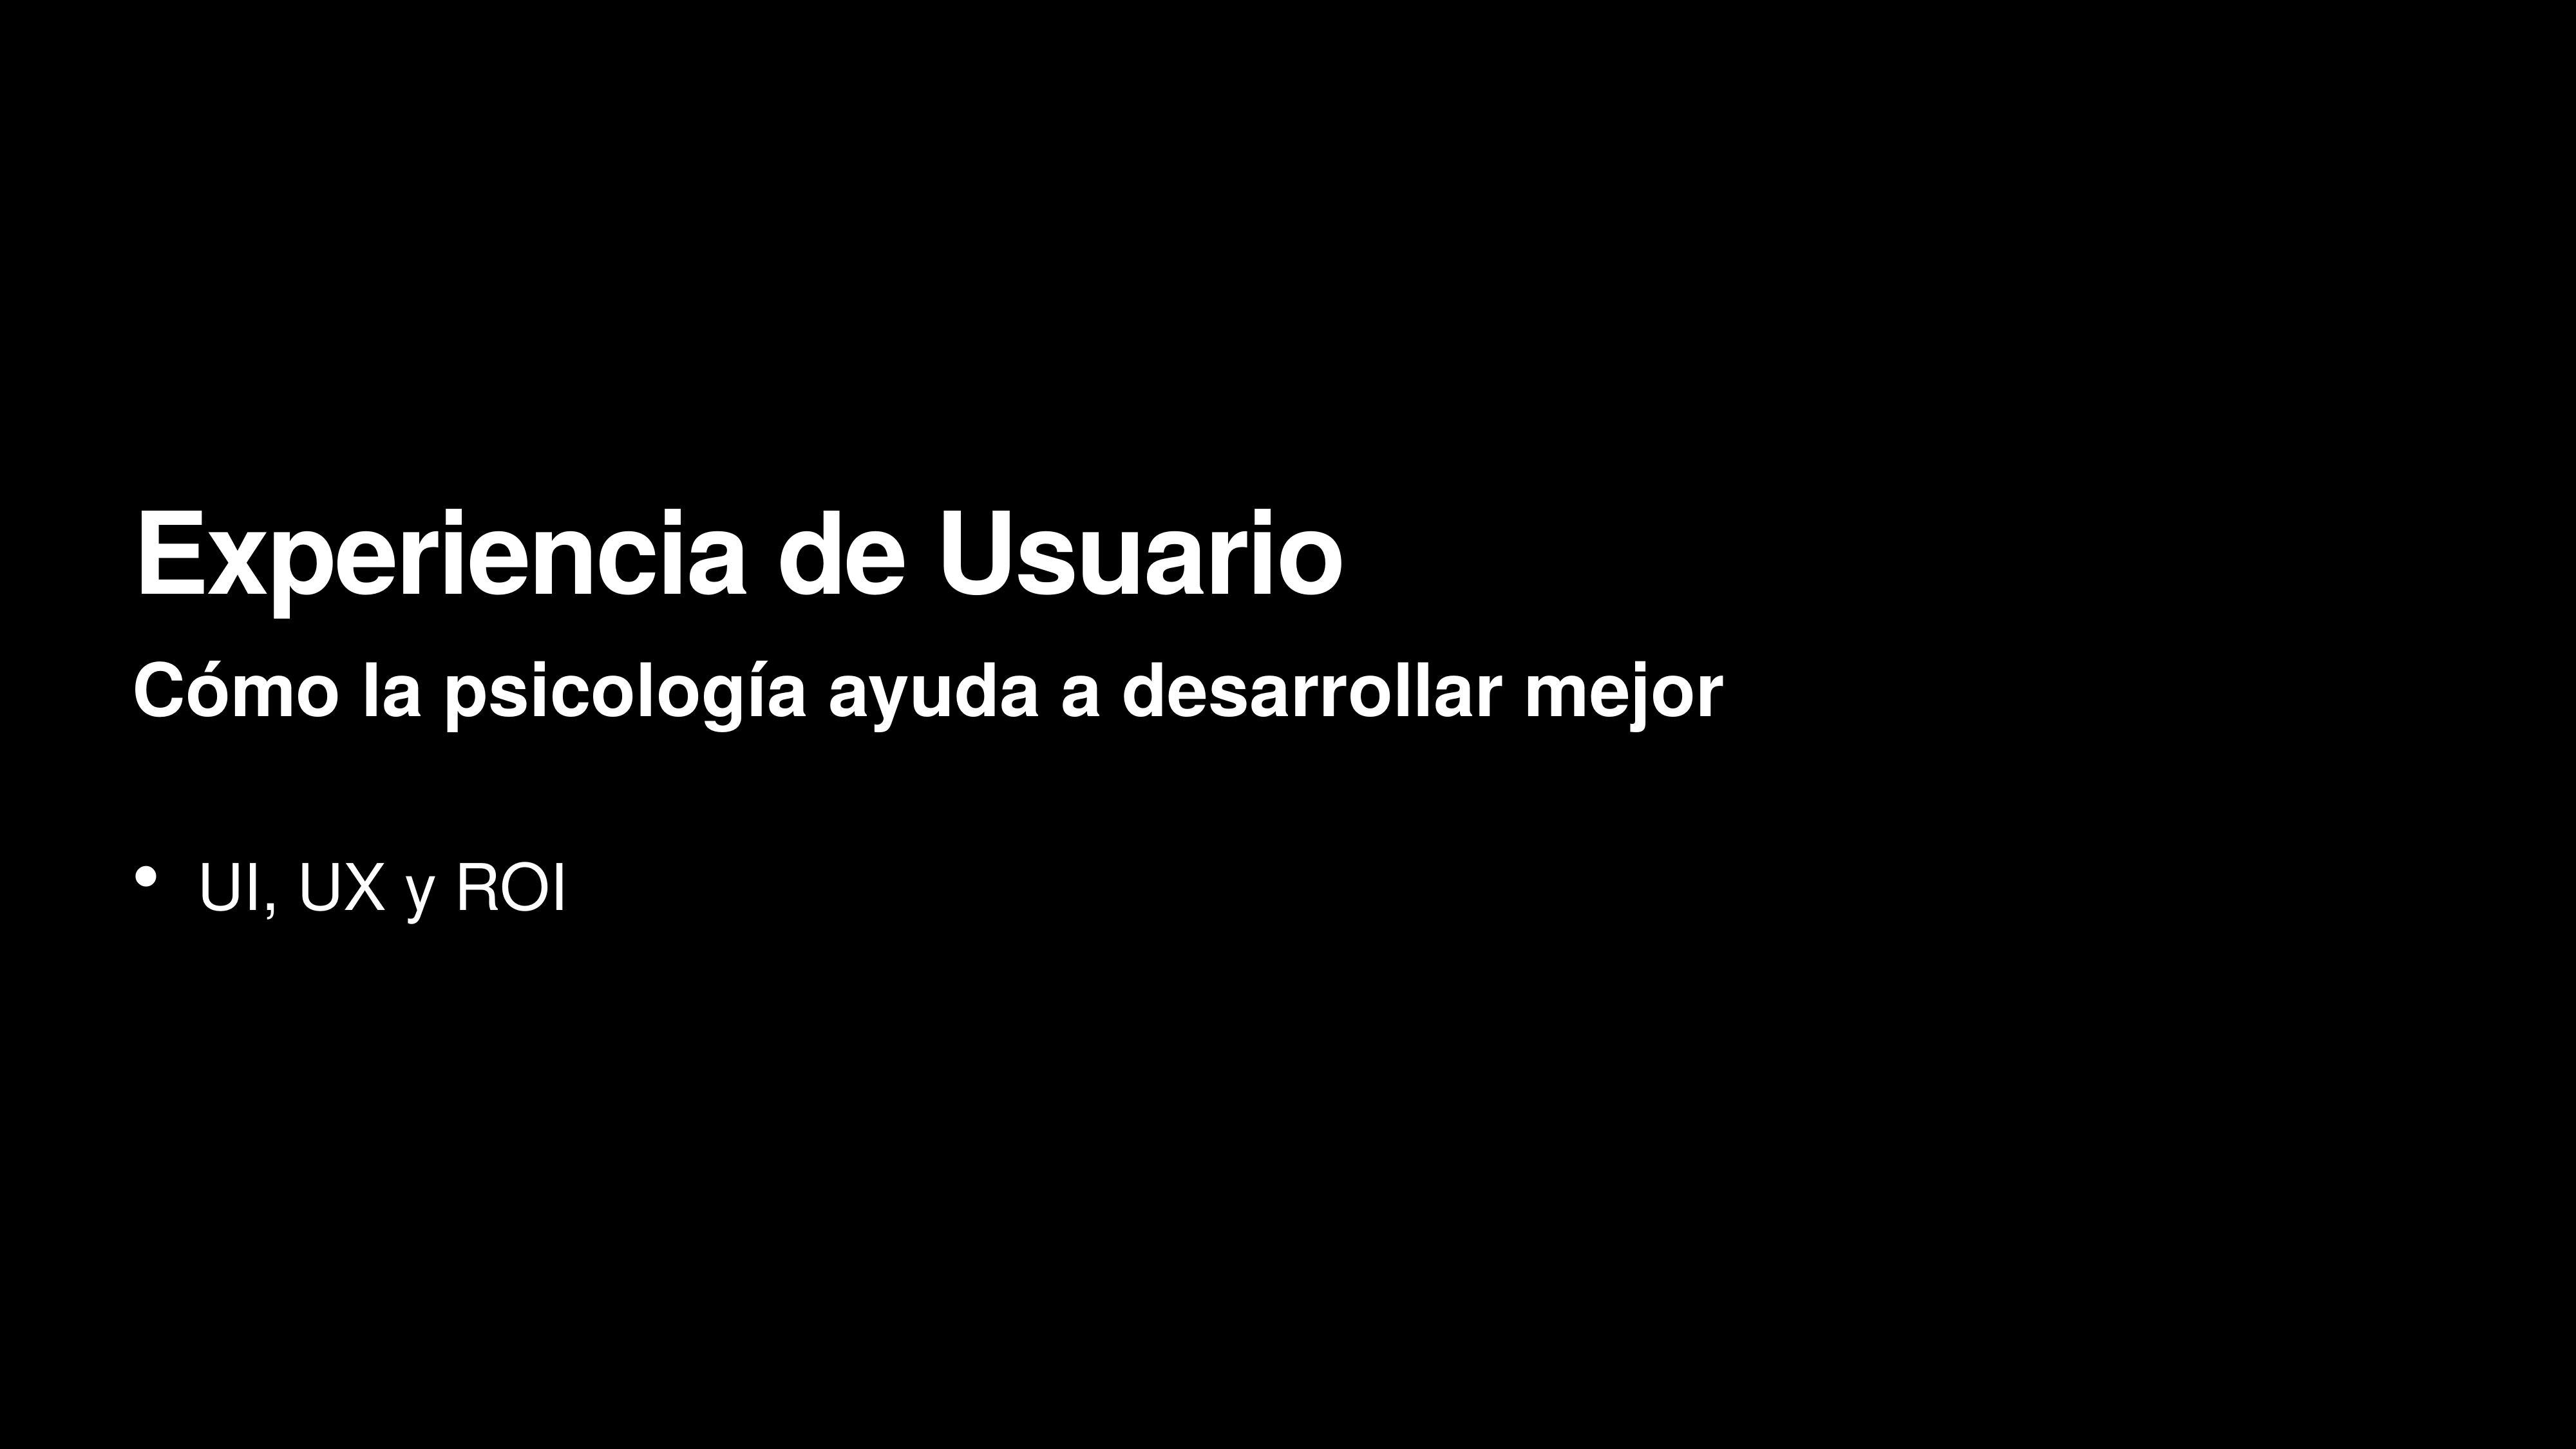

# Experiencia de Usuario
Cómo la psicología ayuda a desarrollar mejor
UI, UX y ROI